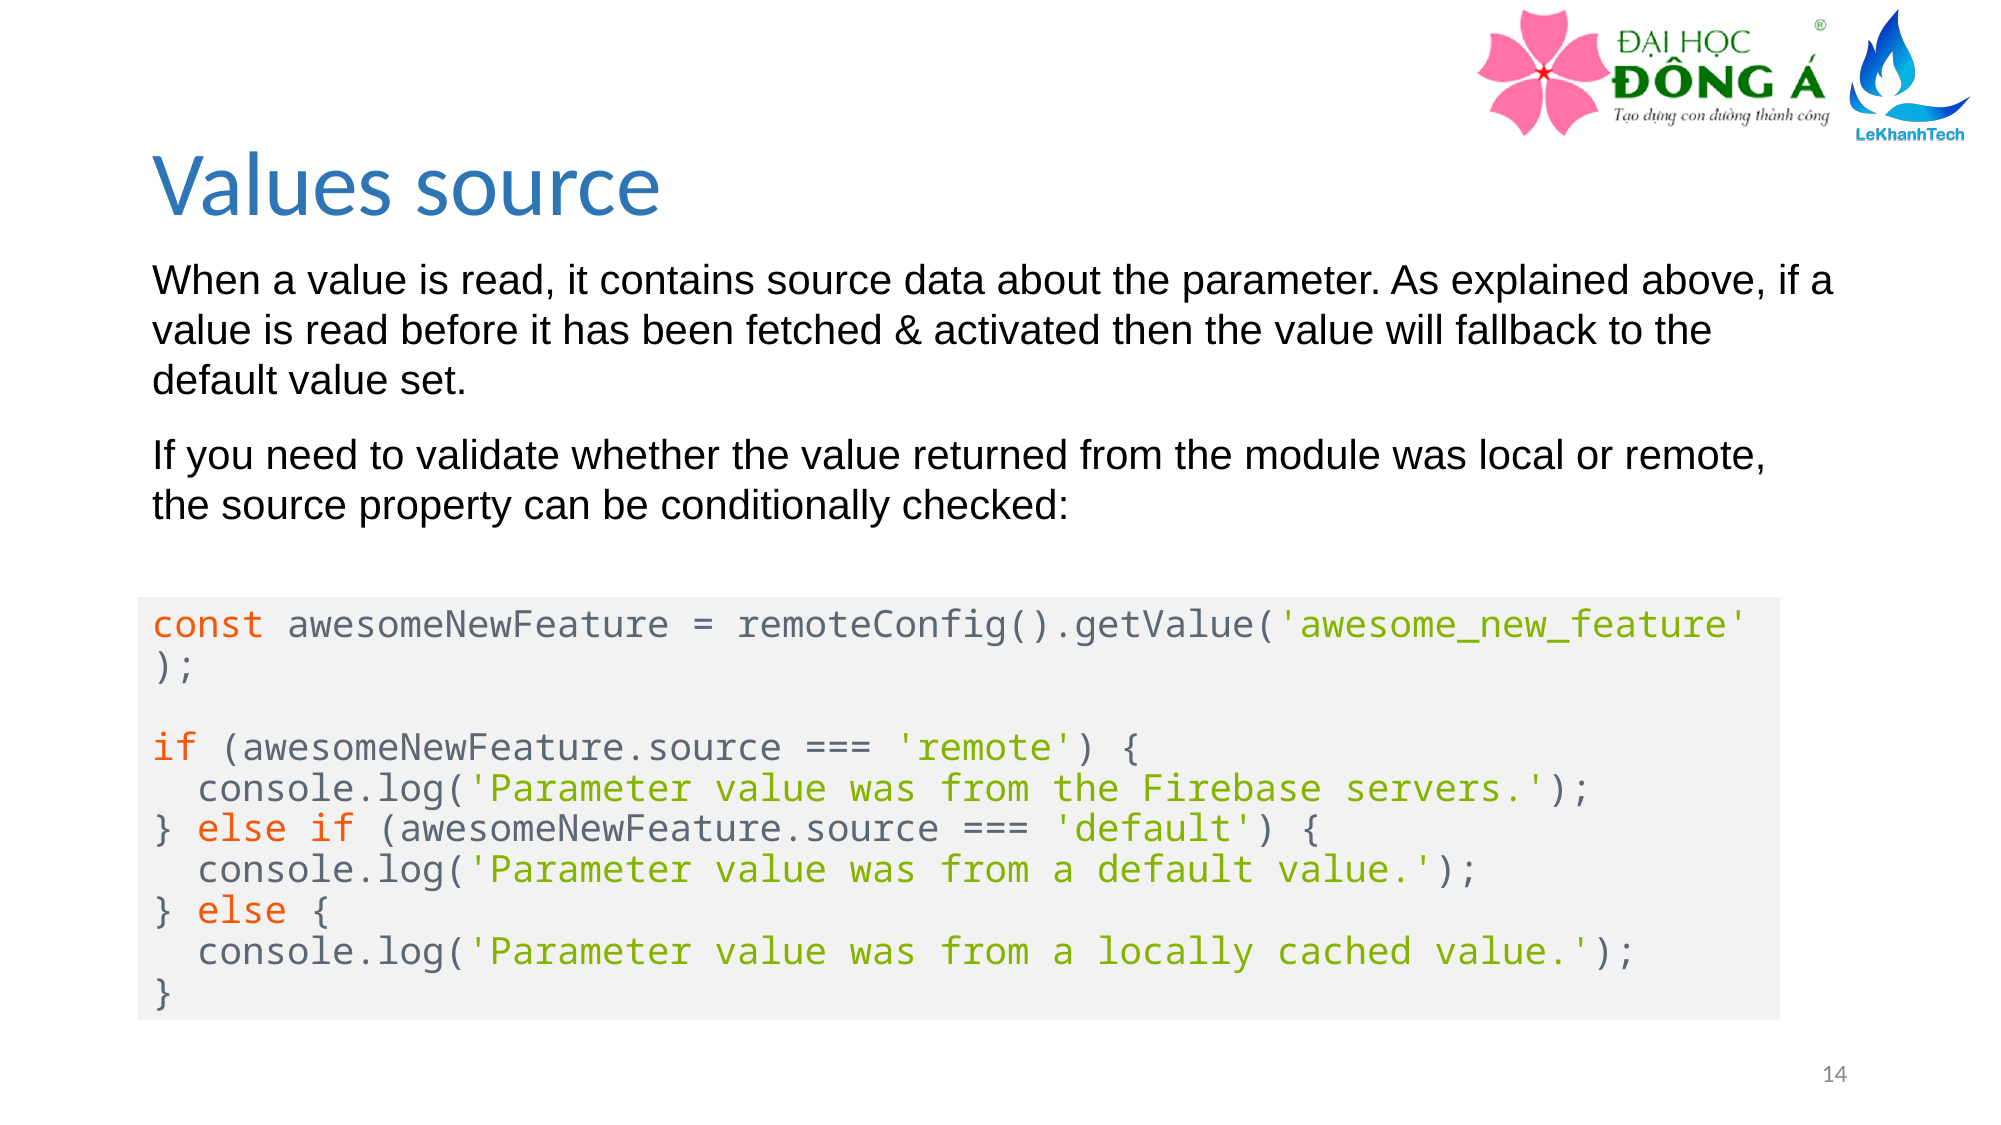

# Values source
When a value is read, it contains source data about the parameter. As explained above, if a value is read before it has been fetched & activated then the value will fallback to the default value set.
If you need to validate whether the value returned from the module was local or remote, the source property can be conditionally checked:
const awesomeNewFeature = remoteConfig().getValue('awesome_new_feature');

if (awesomeNewFeature.source === 'remote') {
  console.log('Parameter value was from the Firebase servers.');
} else if (awesomeNewFeature.source === 'default') {
  console.log('Parameter value was from a default value.');
} else {
  console.log('Parameter value was from a locally cached value.');
}
14